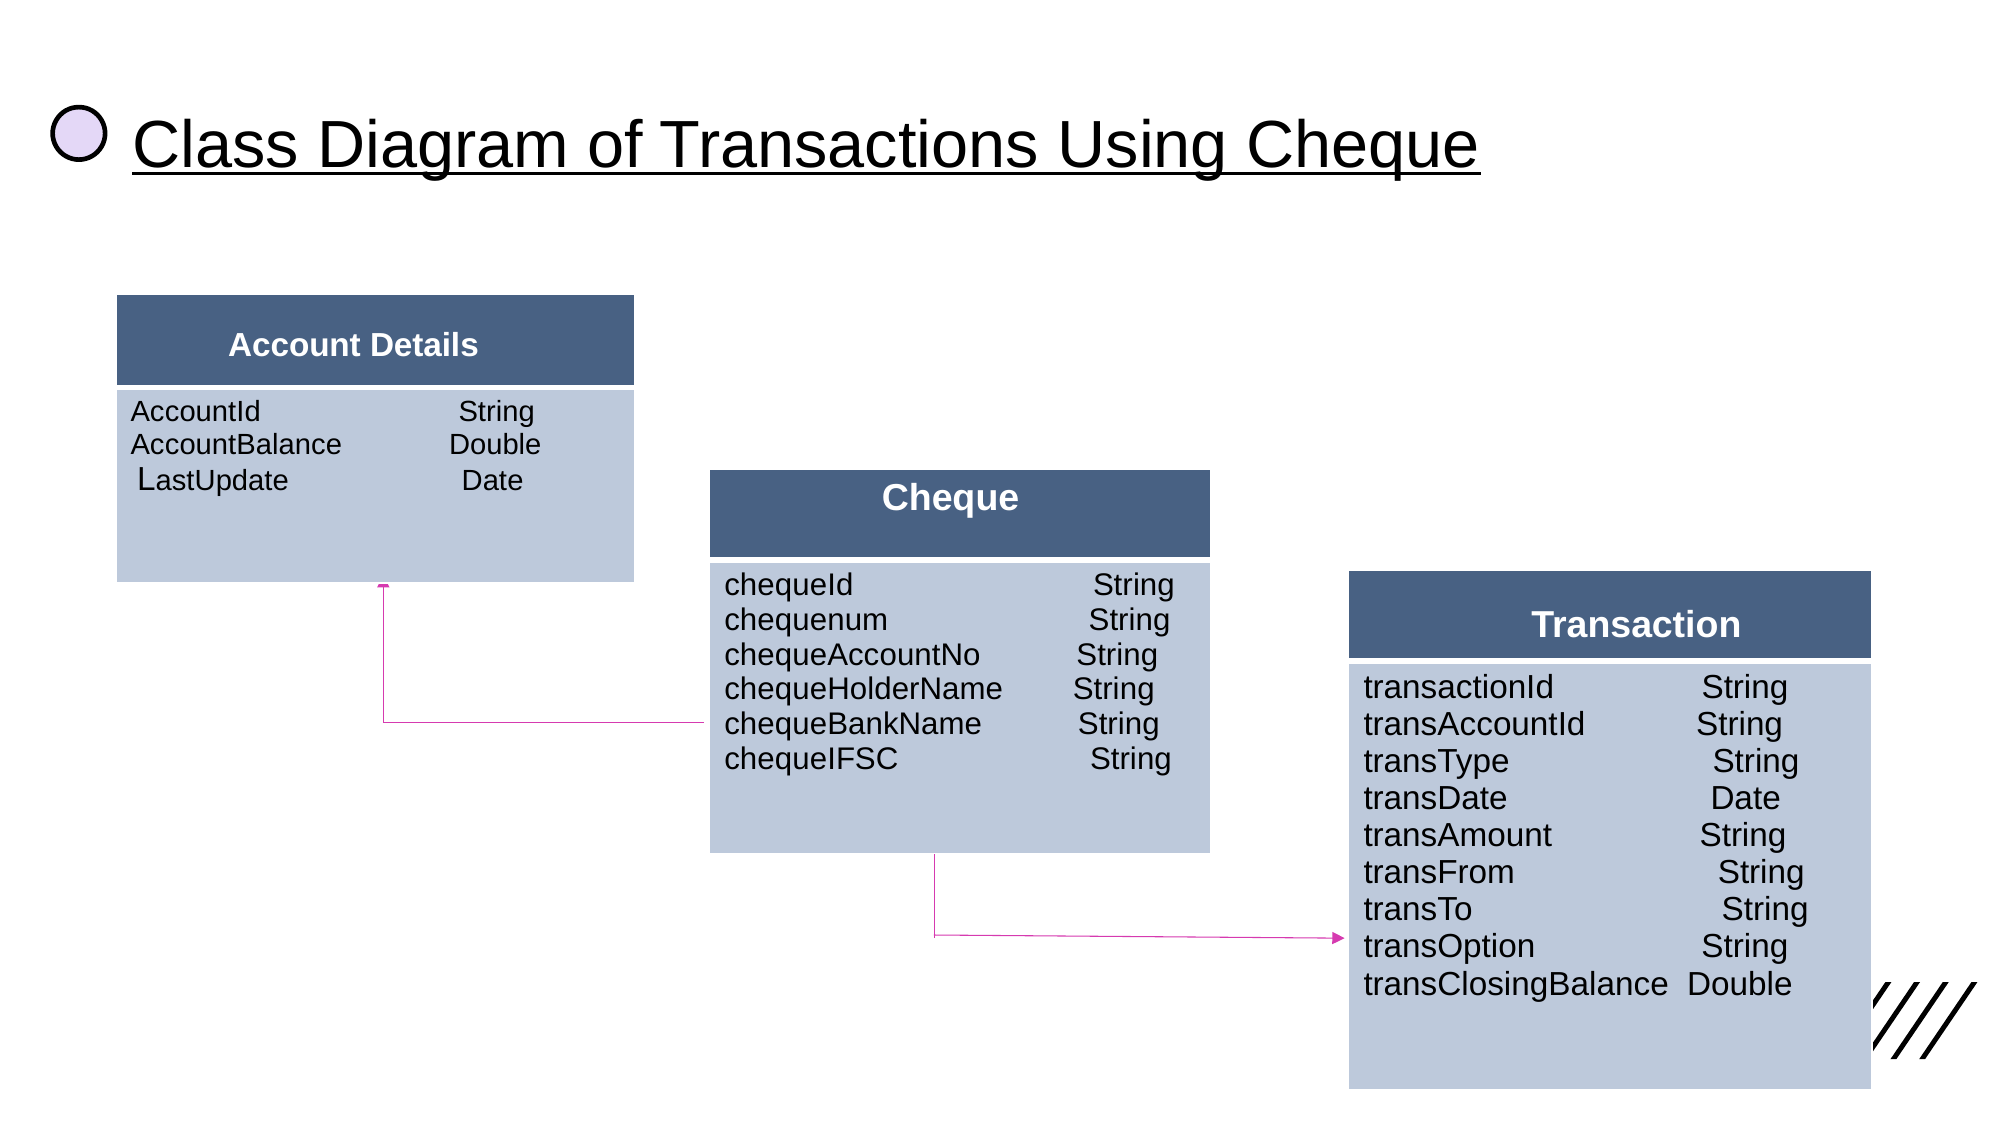

Class Diagram of Transactions Using Cheque

             Account Details
AccountId                        String
AccountBalance             Double

                    oner
| ​                Account Details​ |
| --- |
| AccountId                        String​ AccountBalance             Double​  ​LastUpdate                     Date |
| Cheque​ |
| --- |
| chequeId                             String​ chequenum                       String ​ chequeAccountNo           String​ chequeHolderName        String​ chequeBankName           String​ chequeIFSC                      String​ ​ |

| ​                 Transaction​ |
| --- |
| transactionId                String​ transAccountId            String ​ transType                      String ​ transDate                      Date​ transAmount                String​ transFrom                      String​ transTo                           String​ transOption                  String ​ transClosingBalance  Double |